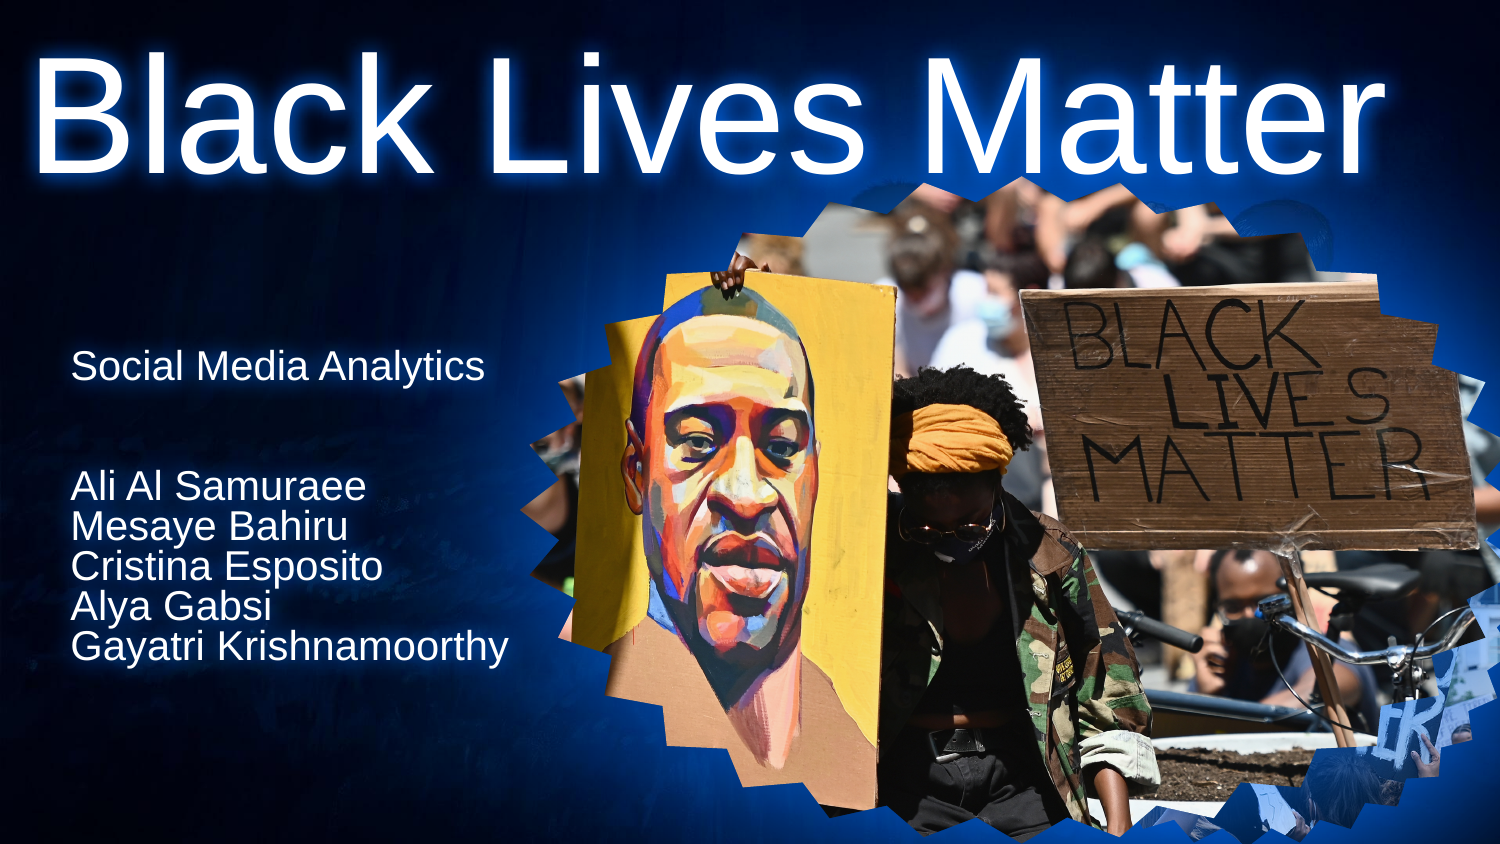

# Black Lives Matter
Social Media Analytics

Ali Al Samuraee
Mesaye Bahiru
Cristina Esposito
Alya Gabsi
Gayatri Krishnamoorthy